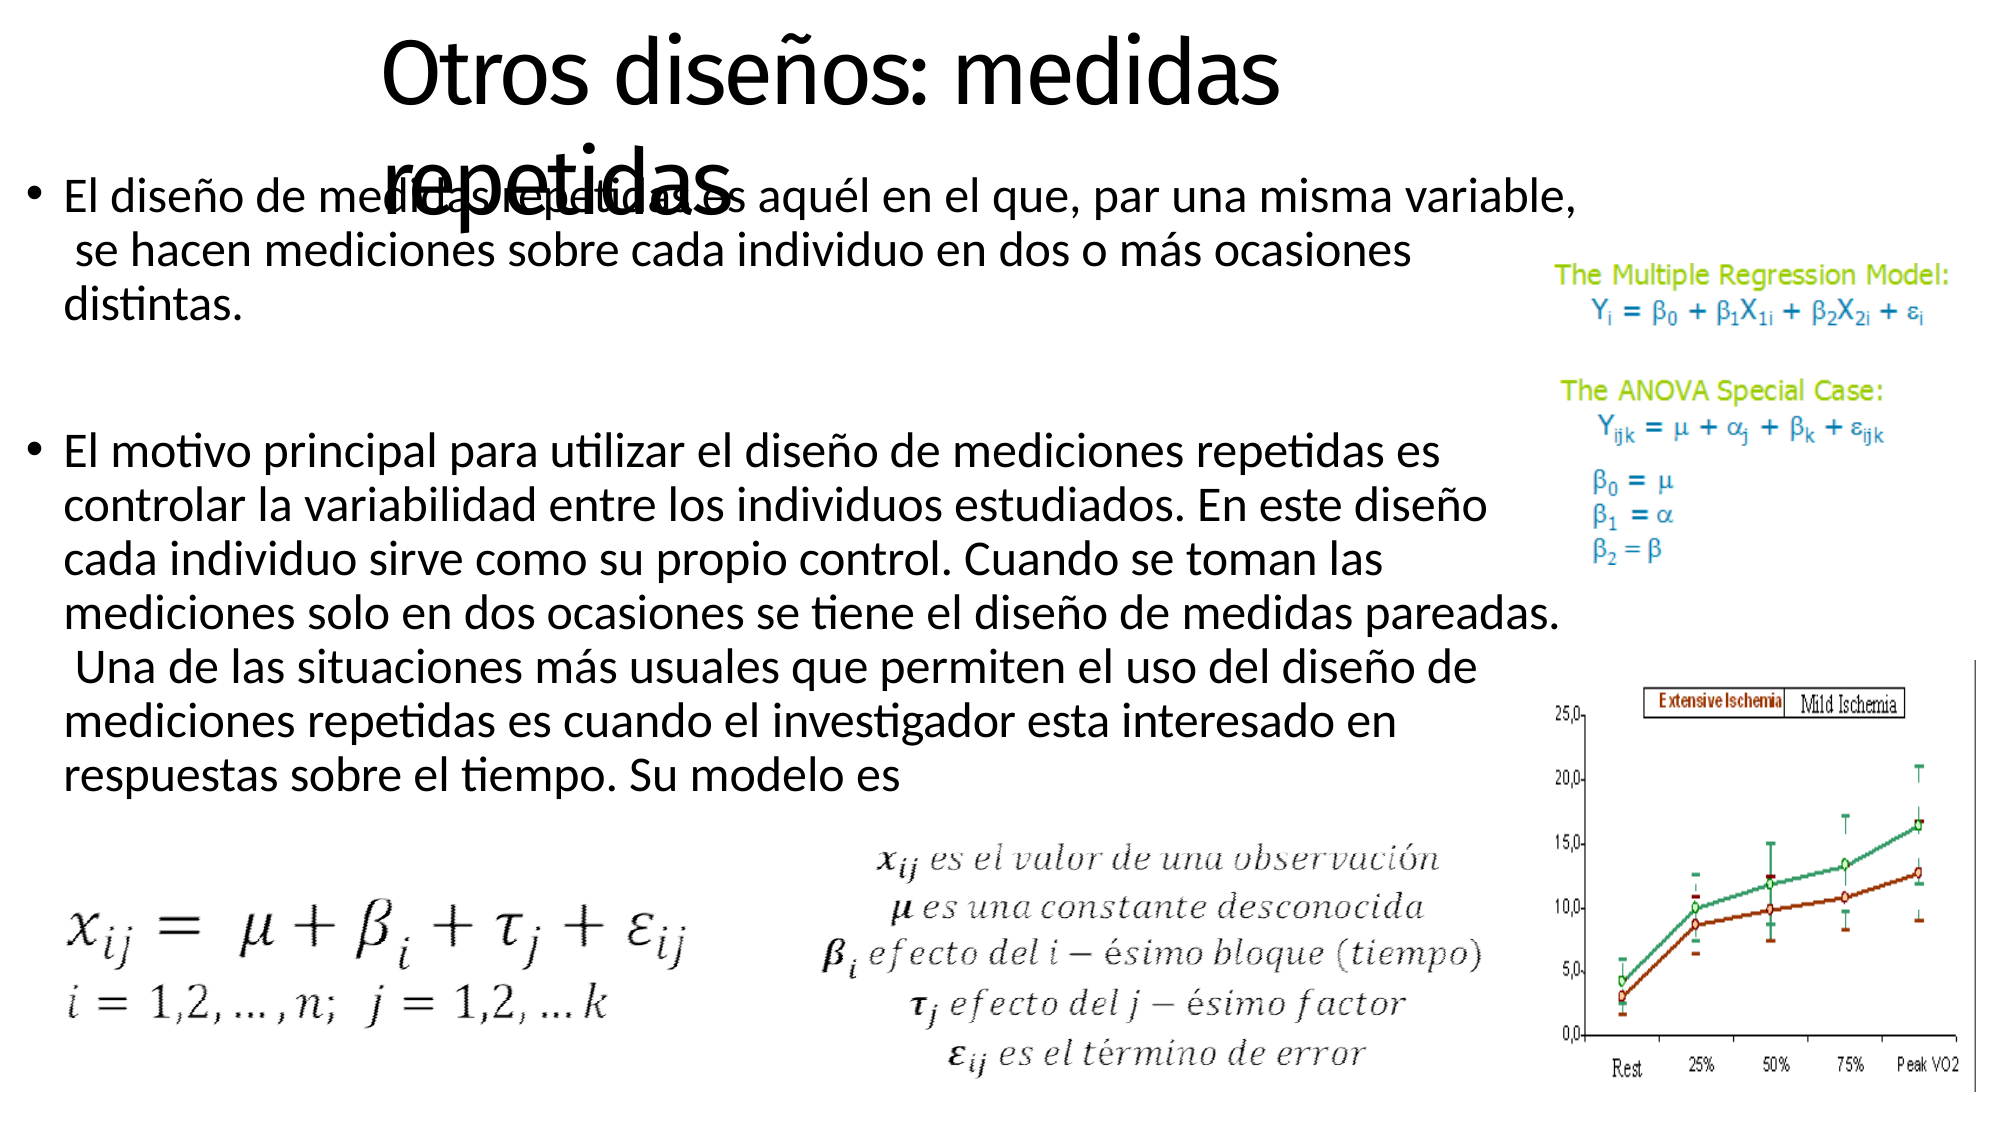

# Otros diseños: medidas repetidas
El diseño de medidas repetidas es aquél en el que, par una misma variable,  se hacen mediciones sobre cada individuo en dos o más ocasiones  distintas.

El motivo principal para utilizar el diseño de mediciones repetidas es  controlar la variabilidad entre los individuos estudiados. En este diseño  cada individuo sirve como su propio control. Cuando se toman las  mediciones solo en dos ocasiones se tiene el diseño de medidas pareadas.  Una de las situaciones más usuales que permiten el uso del diseño de  mediciones repetidas es cuando el investigador esta interesado en  respuestas sobre el tiempo. Su modelo es